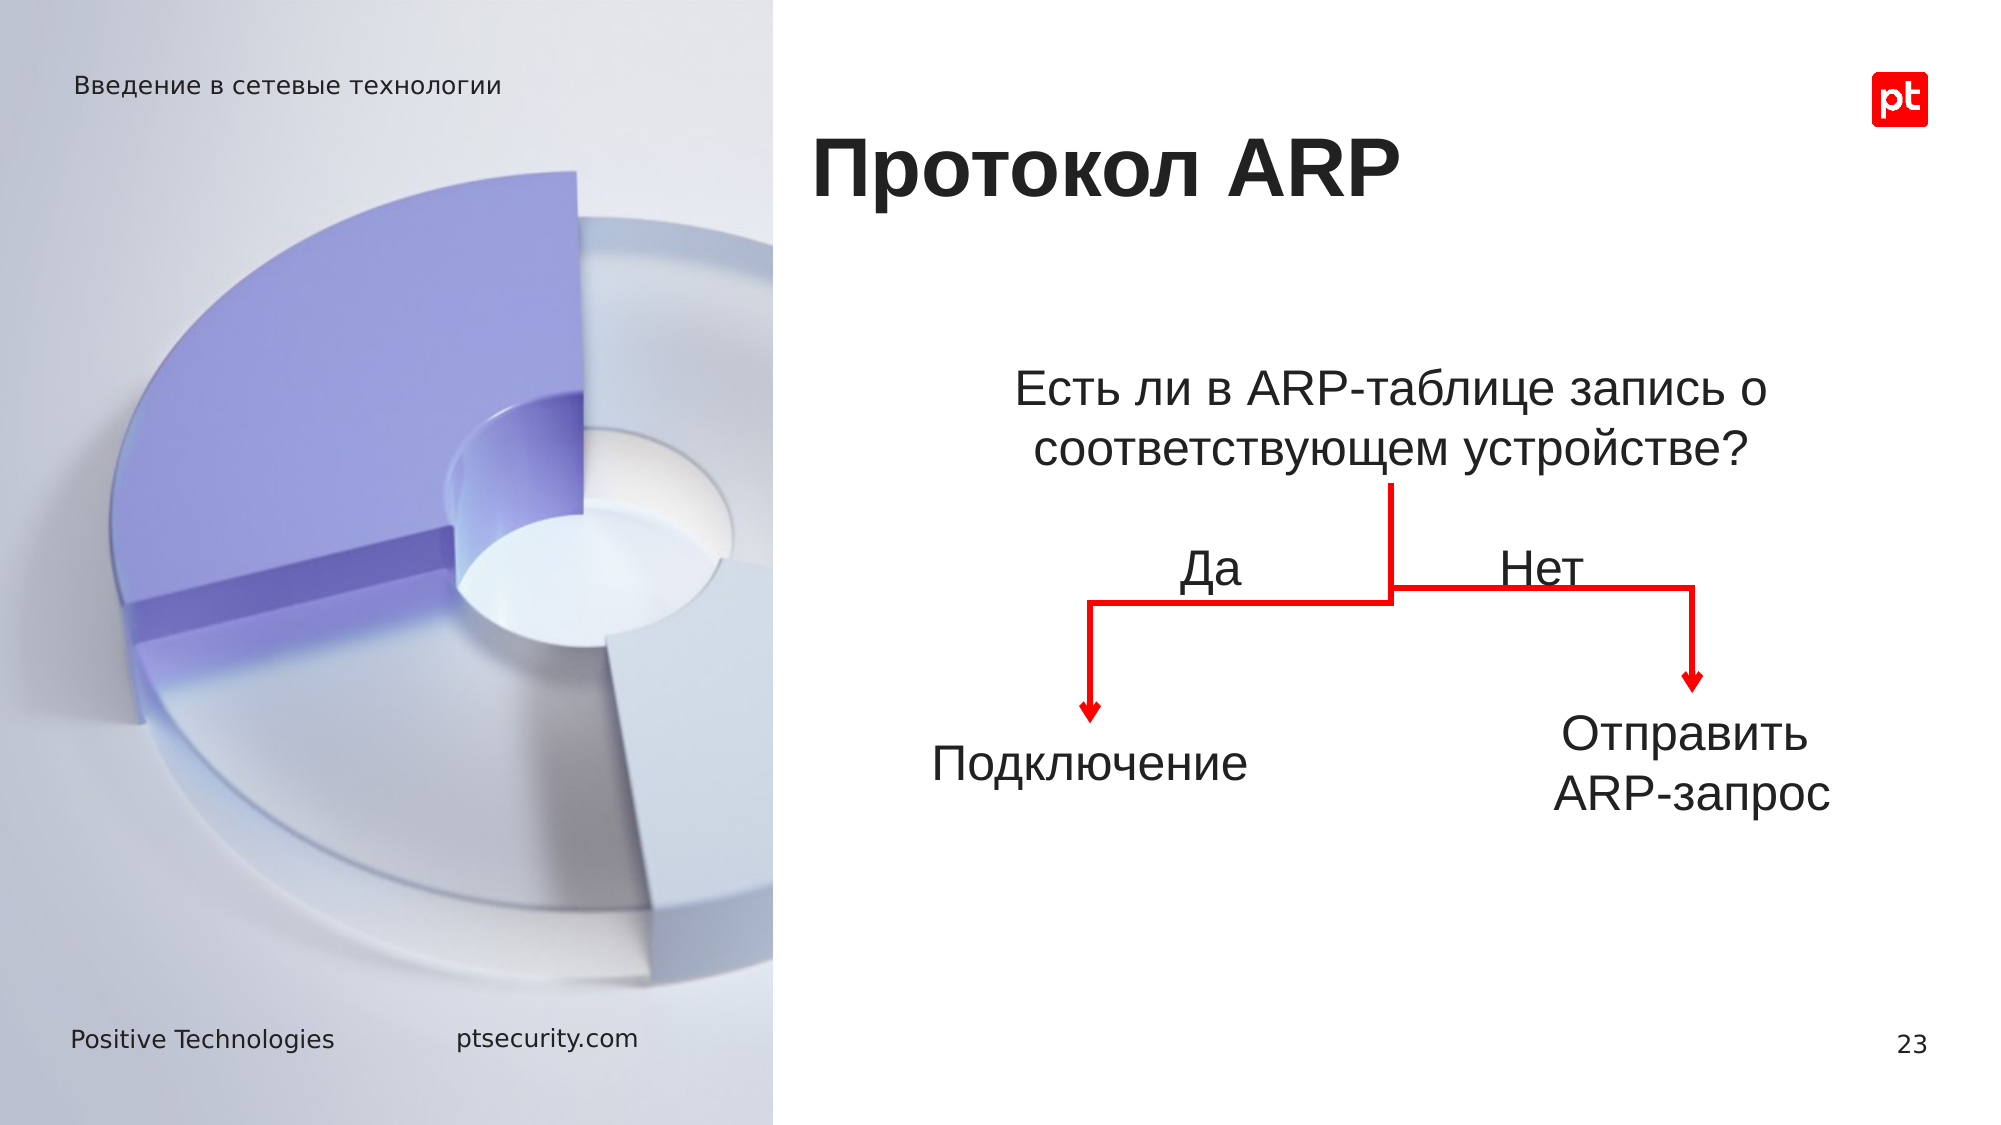

Введение в сетевые технологии
# Протокол ARP
Есть ли в ARP-таблице запись о соответствующем устройстве?
Нет
Да
Отправить
ARP-запрос
Подключение
23